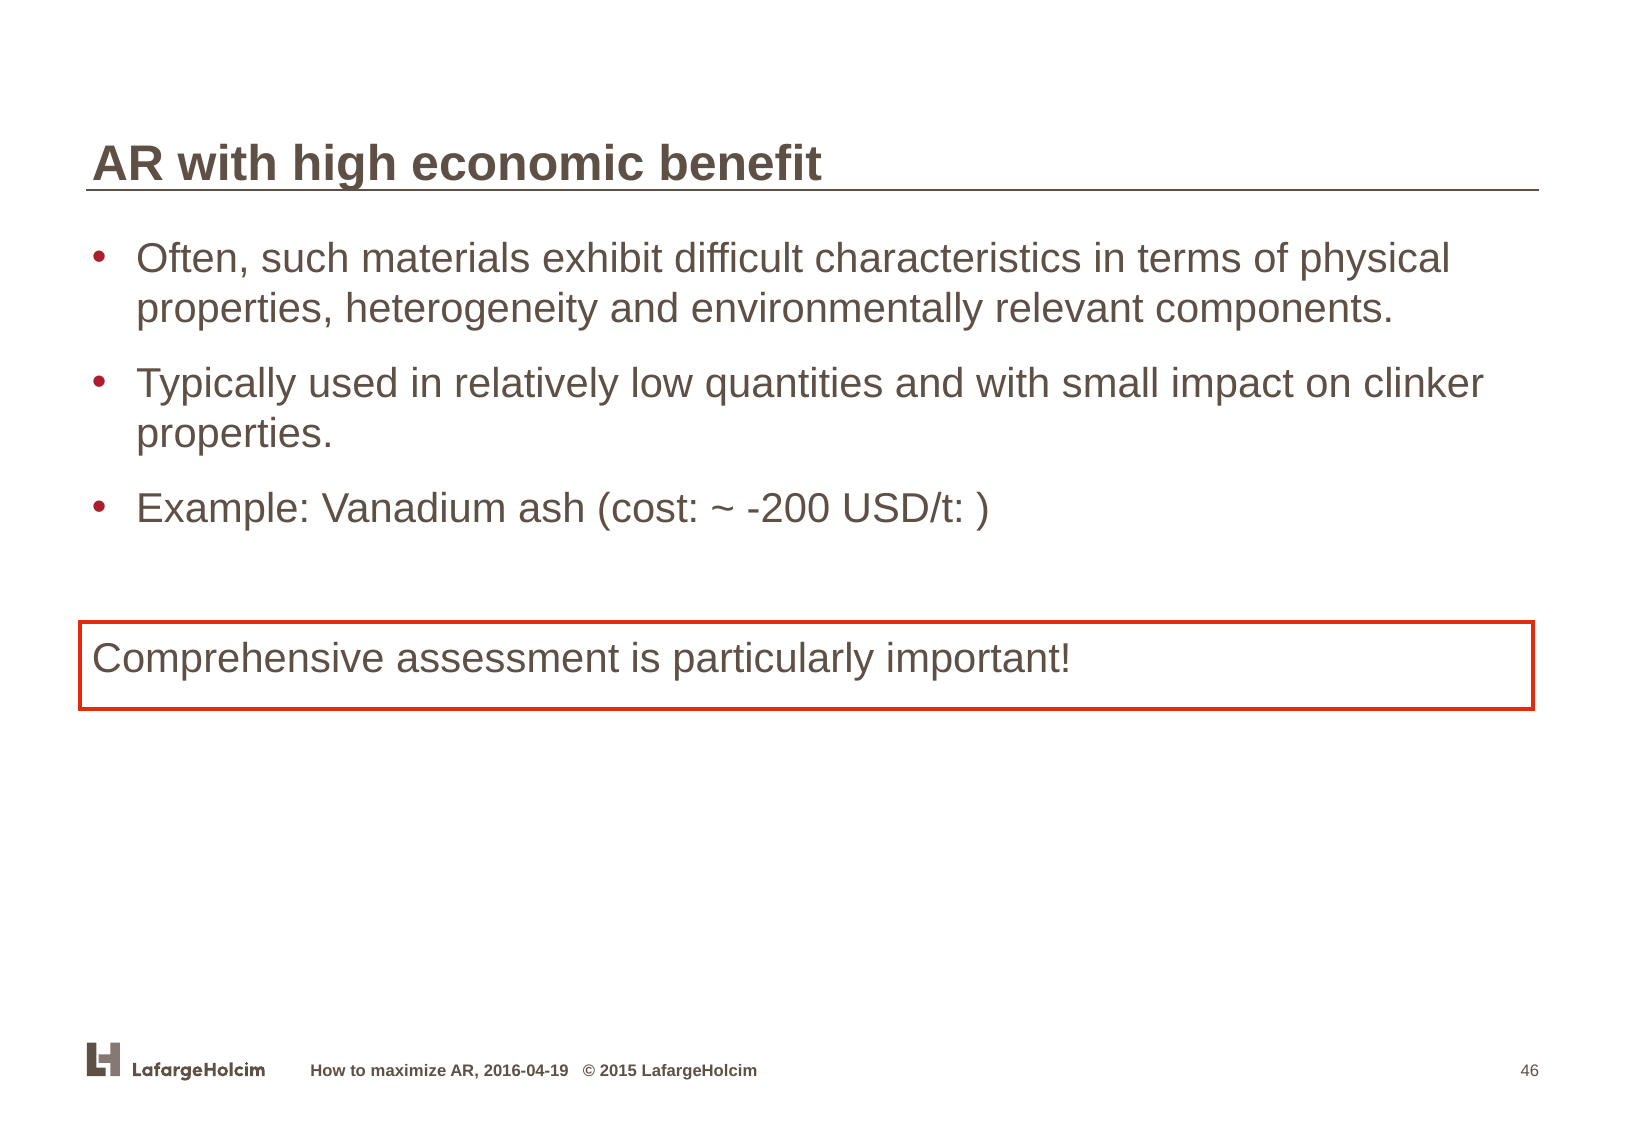

AR with high economic benefit
Often, such materials exhibit difficult characteristics in terms of physical properties, heterogeneity and environmentally relevant components.
Typically used in relatively low quantities and with small impact on clinker properties.
Example: Vanadium ash (cost: ~ -200 USD/t: )

Comprehensive assessment is particularly important!

How to maximize AR, 2016-04-19   © 2015 LafargeHolcim
46